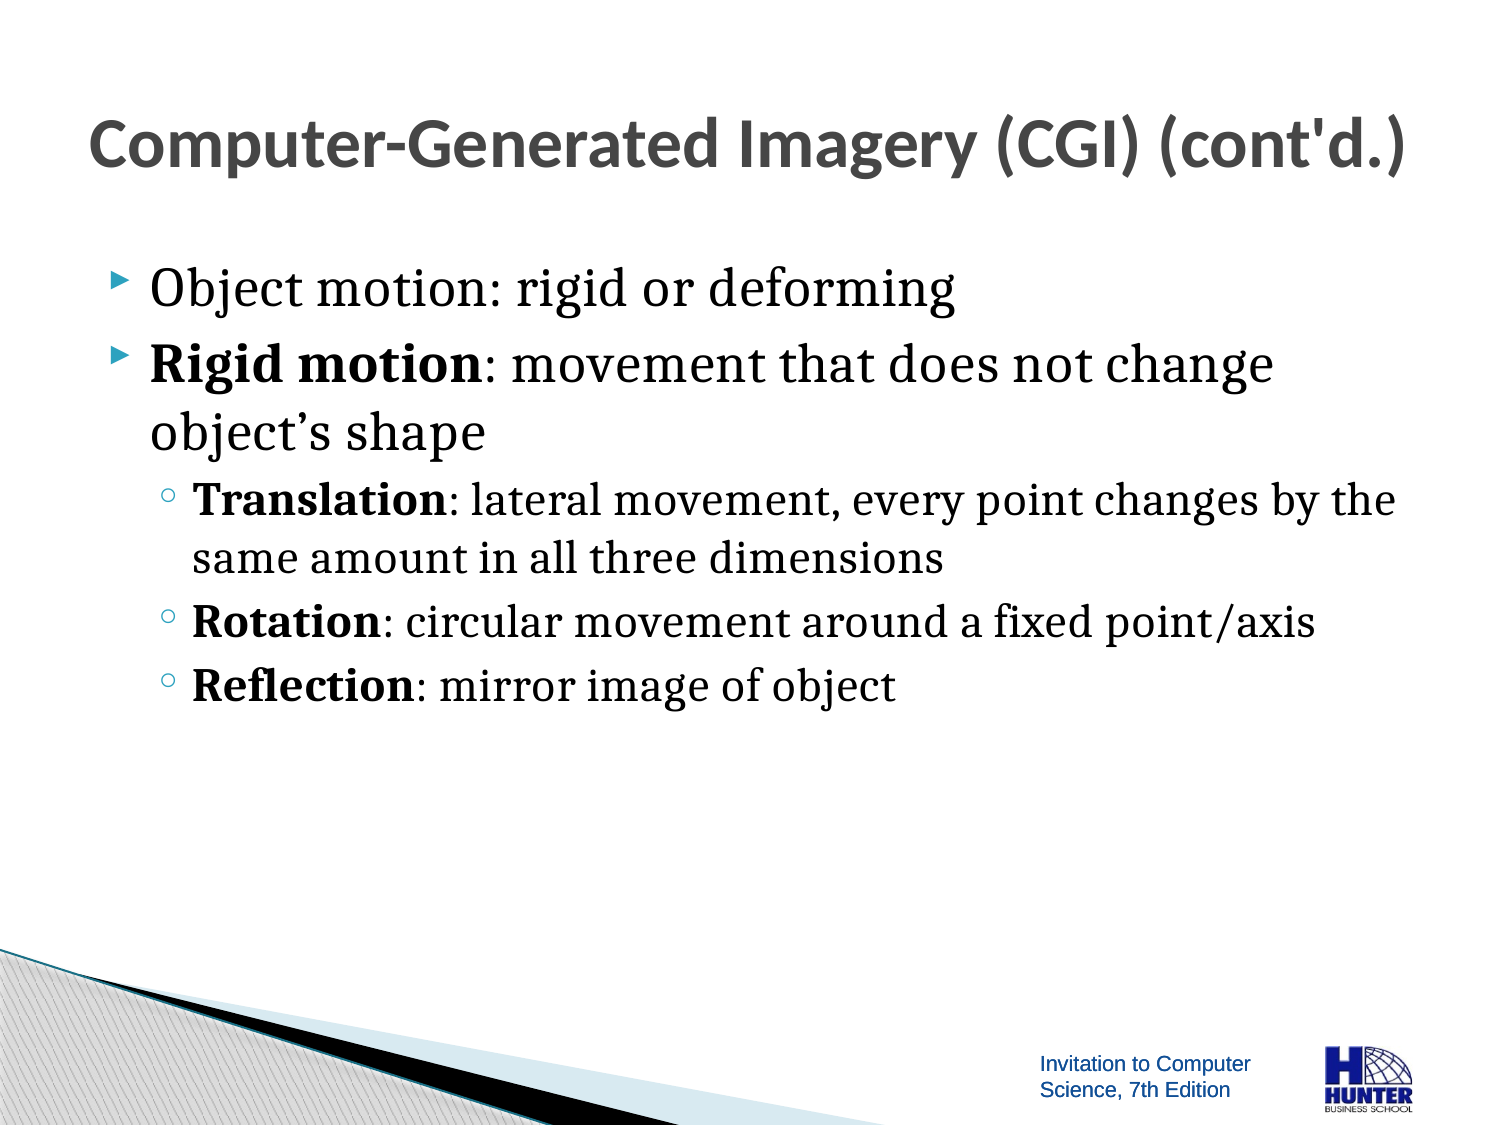

# Computer-Generated Imagery (CGI) (cont'd.)
Object motion: rigid or deforming
Rigid motion: movement that does not change object’s shape
Translation: lateral movement, every point changes by the same amount in all three dimensions
Rotation: circular movement around a fixed point/axis
Reflection: mirror image of object